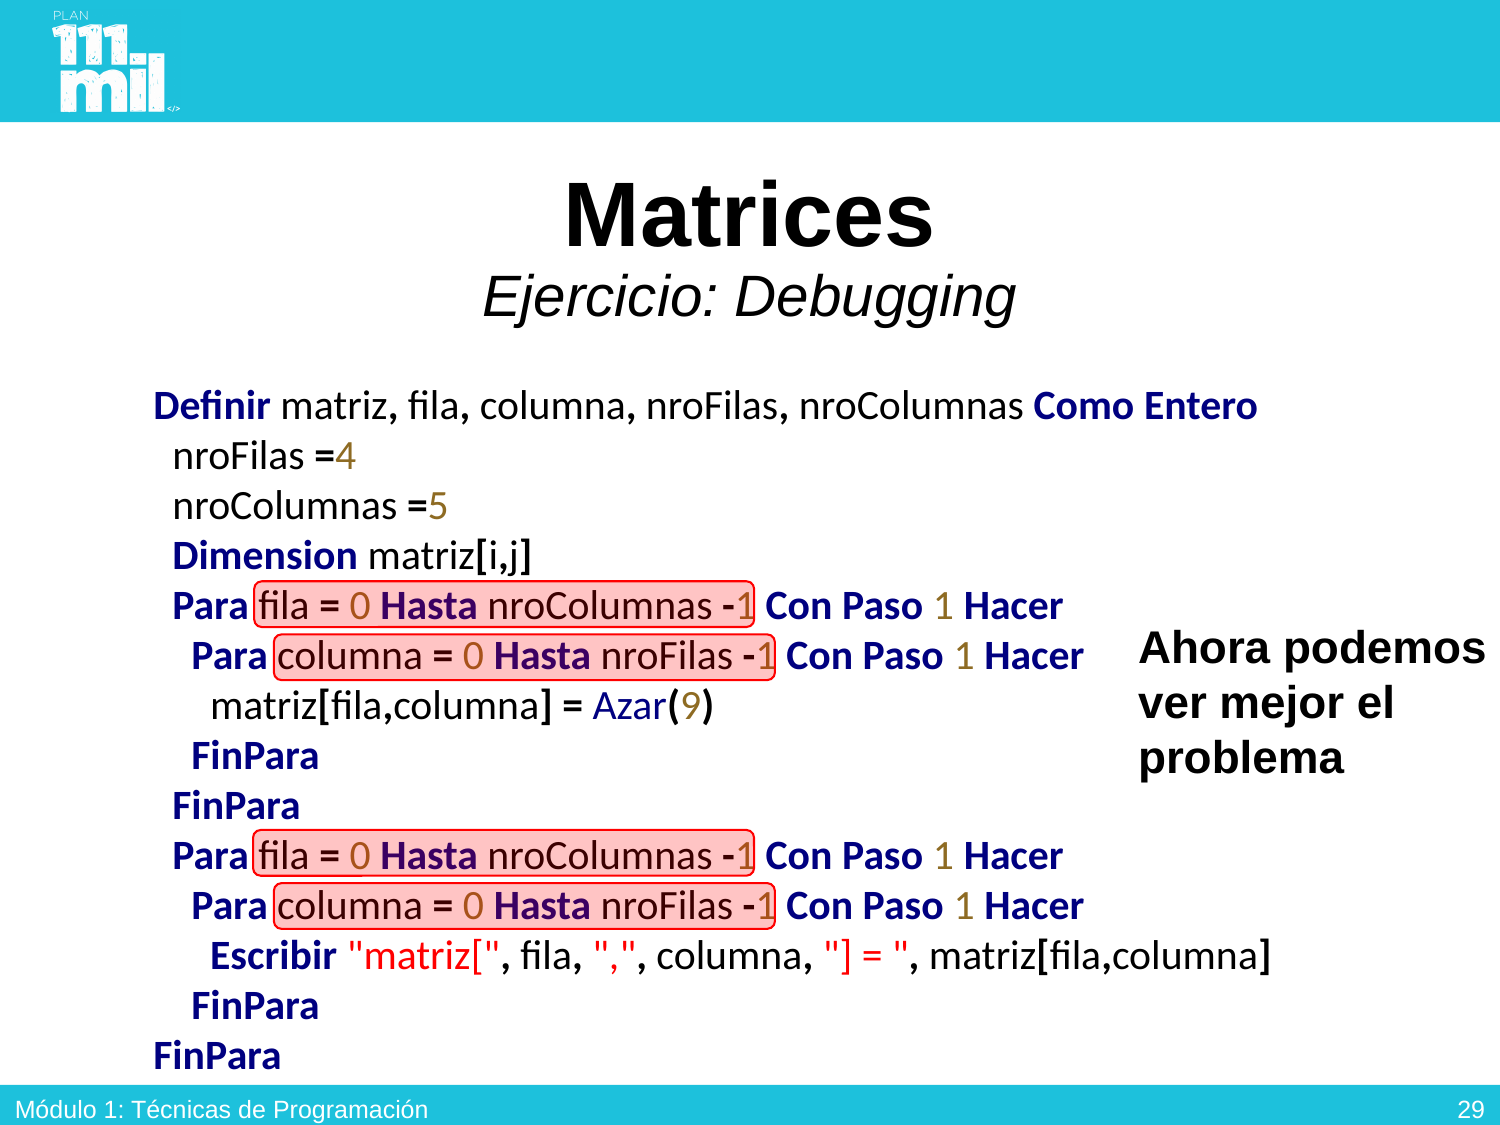

# Matrices Ejercicio: Debugging
Definir matriz, fila, columna, nroFilas, nroColumnas Como Entero
  nroFilas =4
  nroColumnas =5
  Dimension matriz[i,j]
  Para fila = 0 Hasta nroColumnas -1 Con Paso 1 Hacer
    Para columna = 0 Hasta nroFilas -1 Con Paso 1 Hacer
      matriz[fila,columna] = Azar(9)
    FinPara
  FinPara
  Para fila = 0 Hasta nroColumnas -1 Con Paso 1 Hacer
    Para columna = 0 Hasta nroFilas -1 Con Paso 1 Hacer
      Escribir "matriz[", fila, ",", columna, "] = ", matriz[fila,columna]
    FinPara
FinPara

Ahora podemos ver mejor el problema

29
Módulo 1: Técnicas de Programación